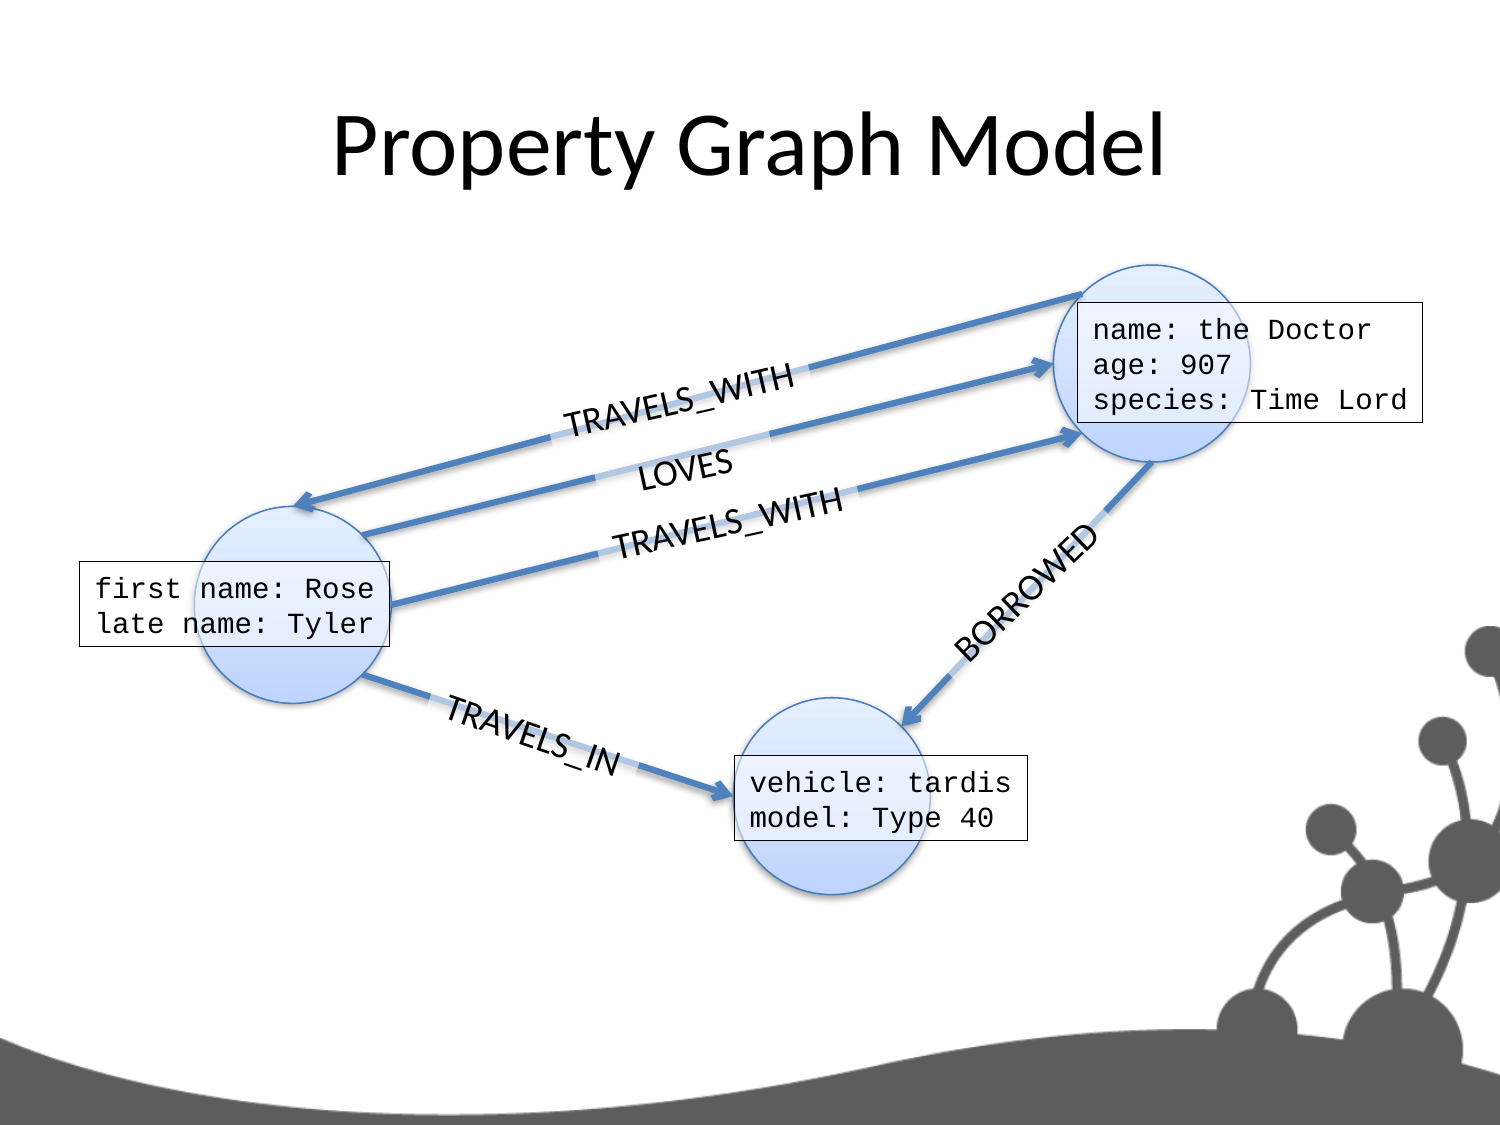

# Property Graph Model

name: the Doctor
age: 907
species: Time Lord
TRAVELS_WITH
LOVES
TRAVELS_WITH

BORROWED
first name: Rose
late name: Tyler

TRAVELS_IN
vehicle: tardis
model: Type 40